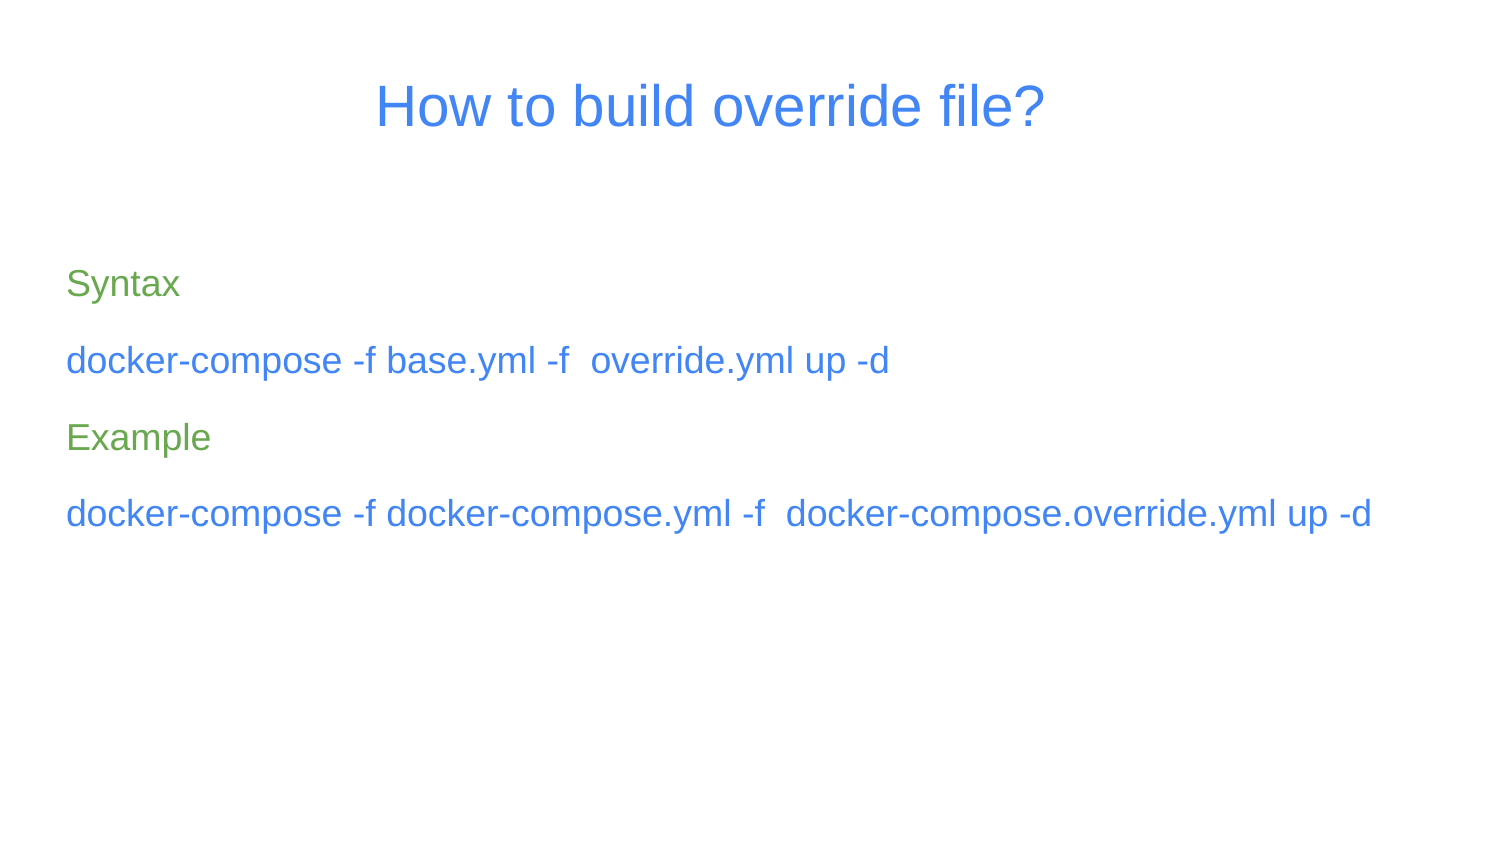

# How to build override file?

Syntax
docker-compose -f base.yml -f  override.yml up -d
Example
docker-compose -f docker-compose.yml -f  docker-compose.override.yml up -d